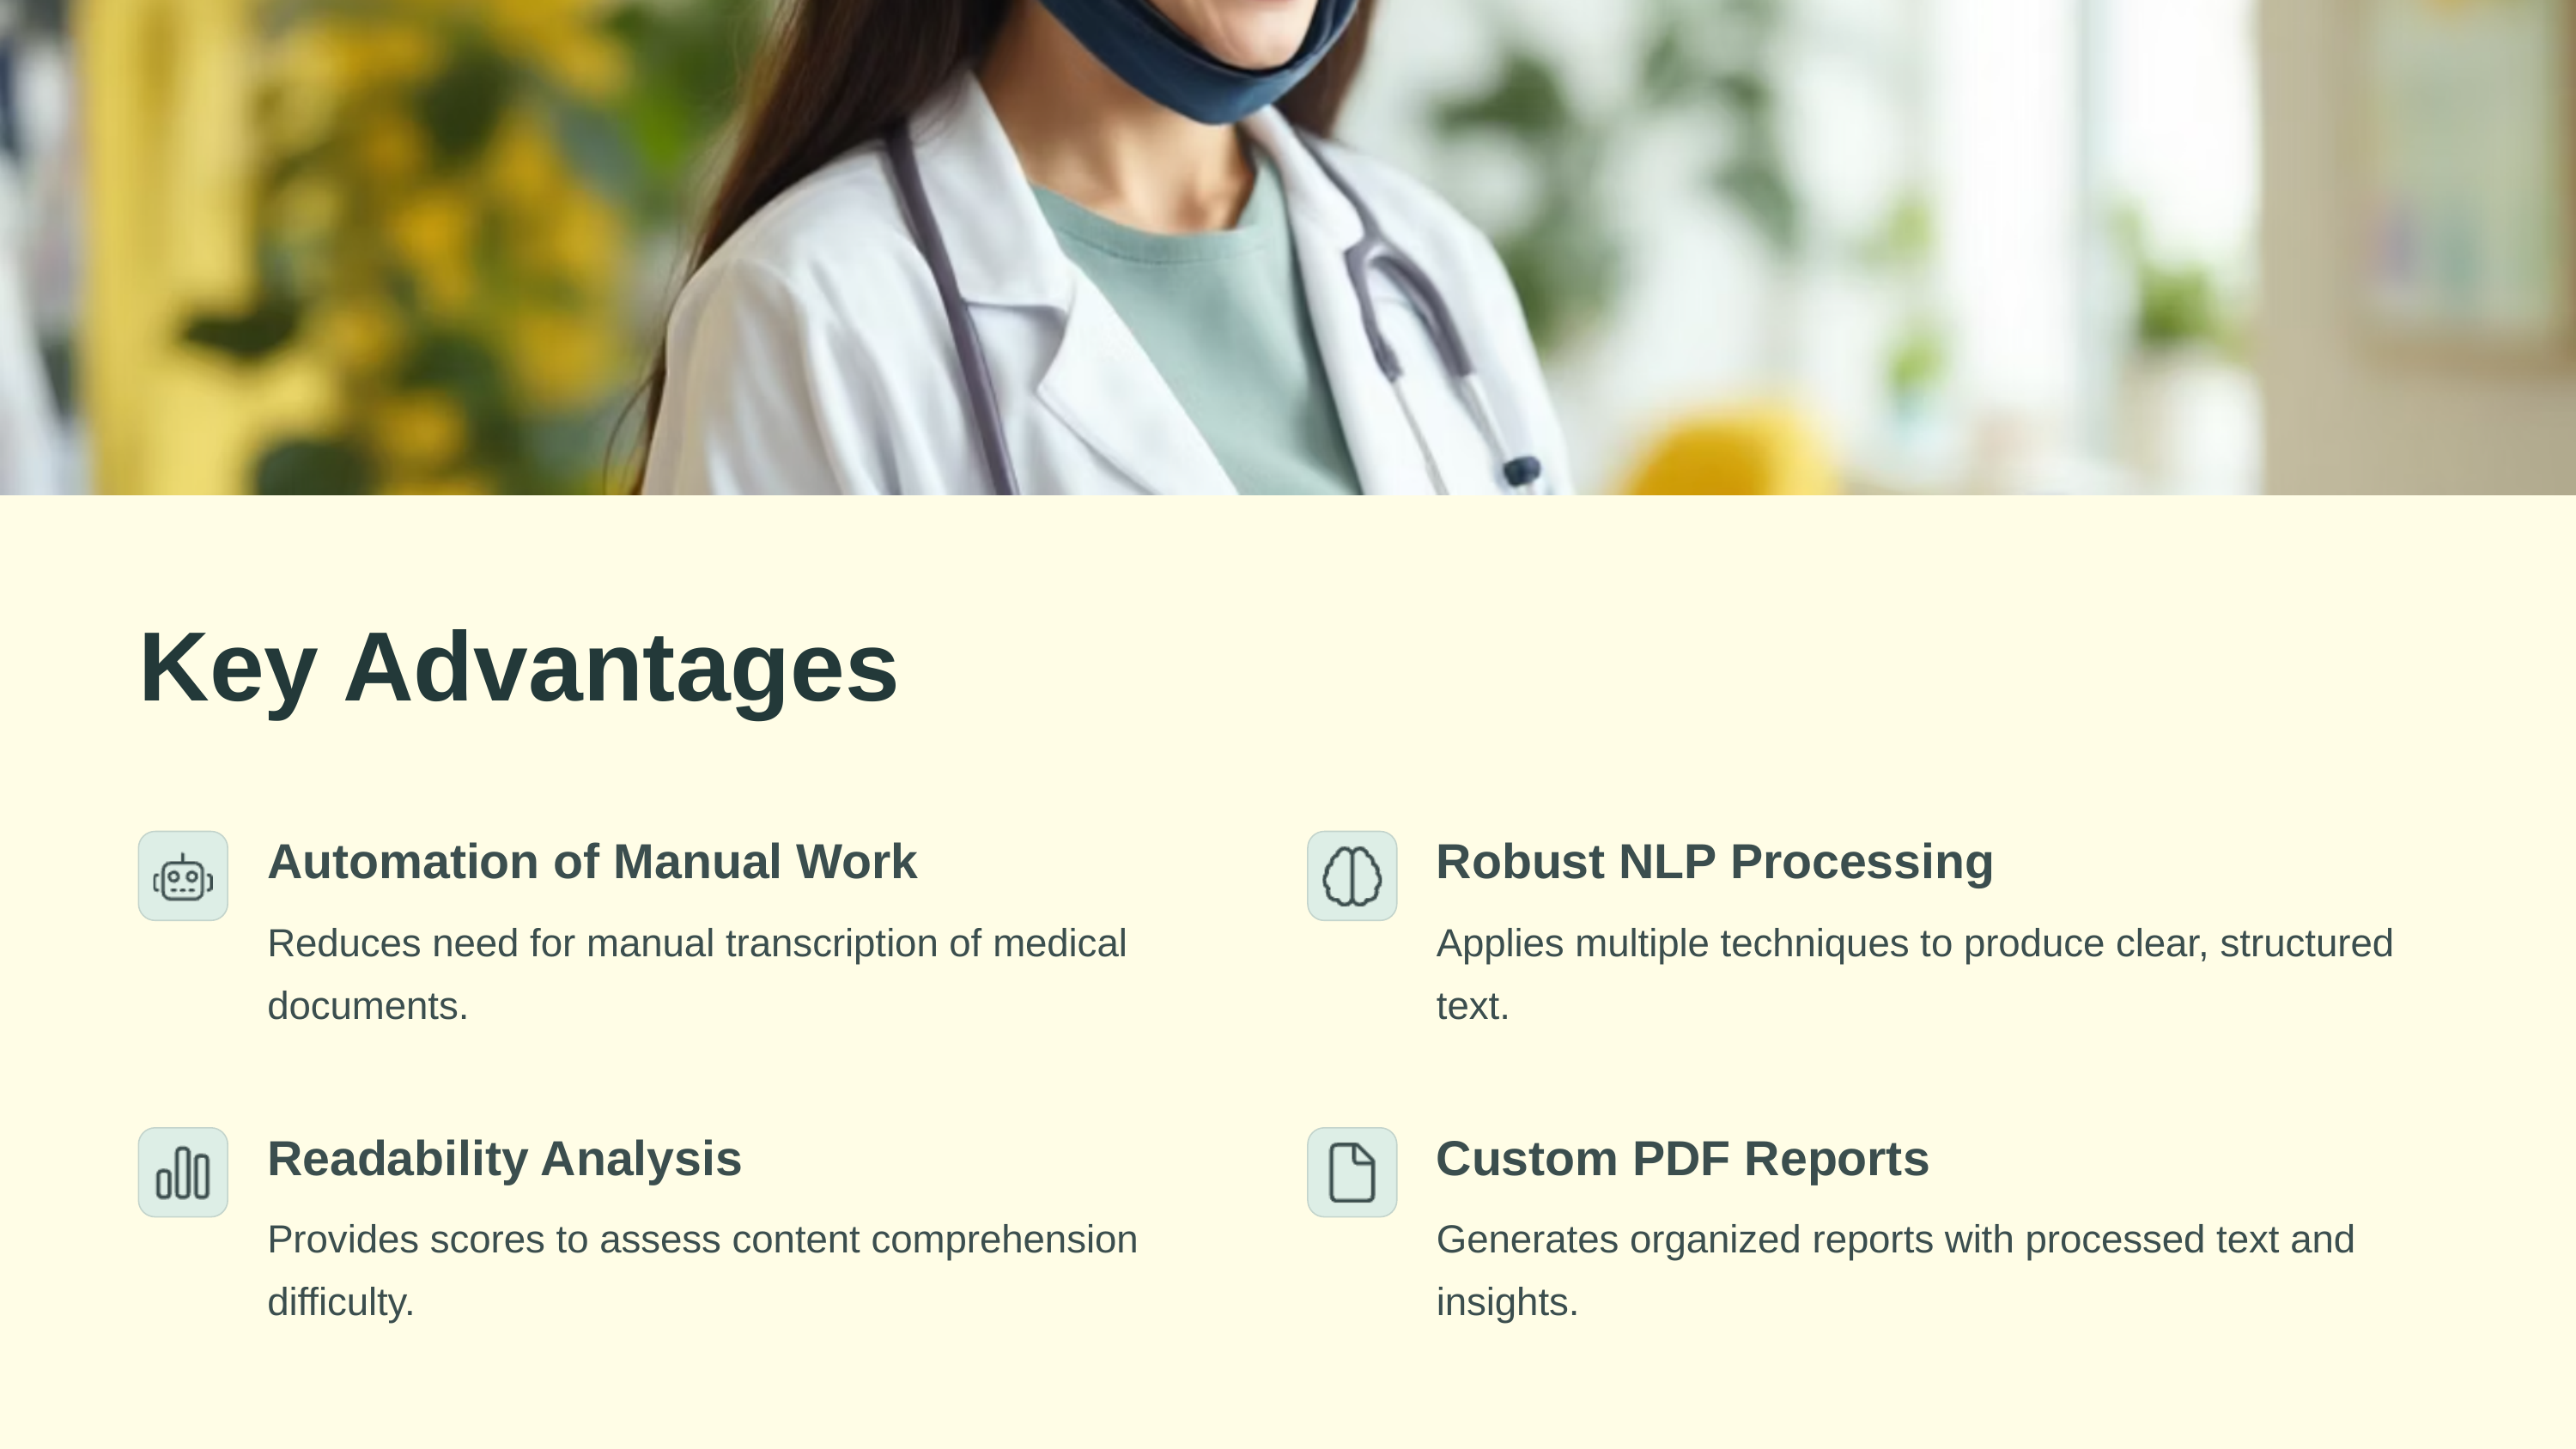

Key Advantages

Automation of Manual Work

Robust NLP Processing

Reduces need for manual transcription of medical documents.

Applies multiple techniques to produce clear, structured text.

Readability Analysis

Custom PDF Reports

Provides scores to assess content comprehension difficulty.

Generates organized reports with processed text and insights.